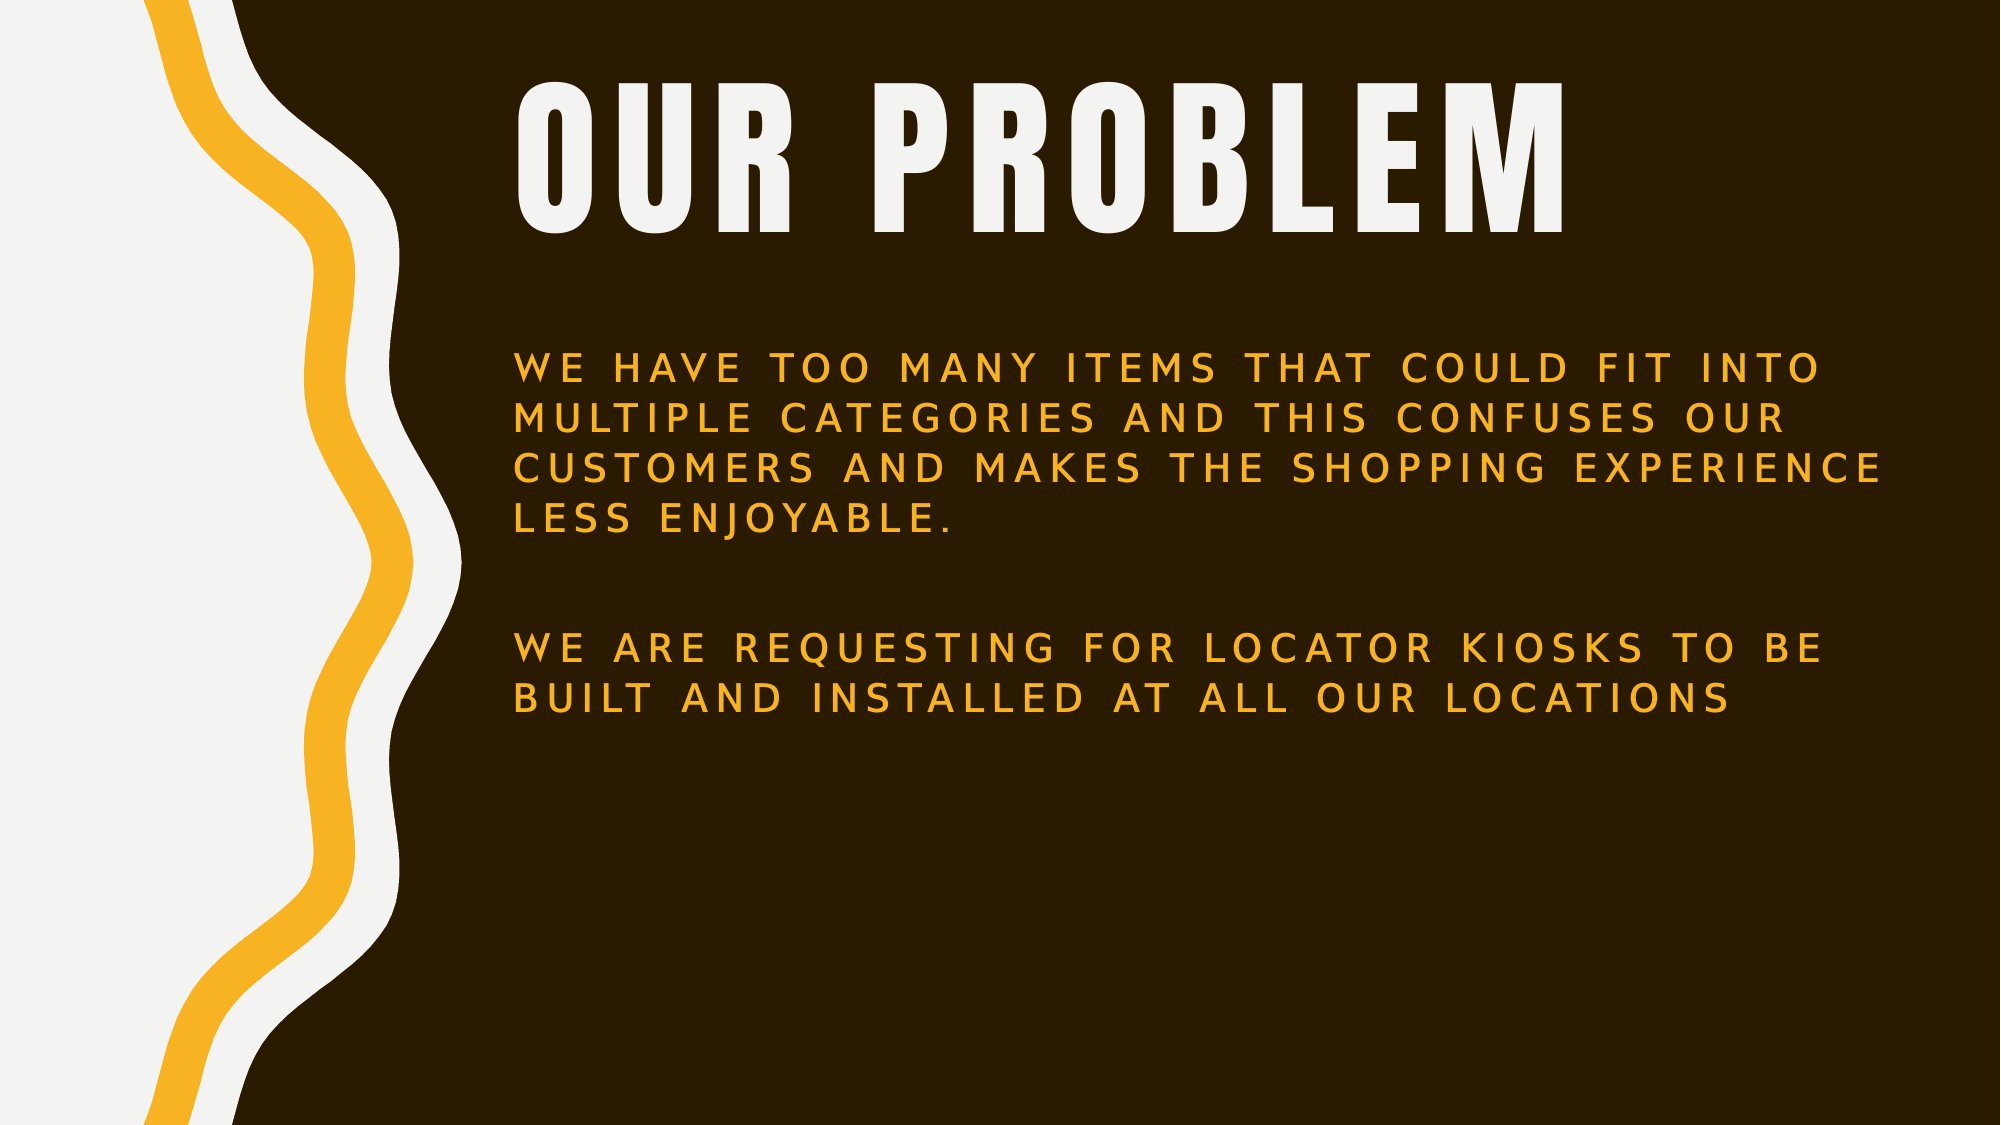

# Our Problem
We have too many items that could fit into multiple categories and this confuses our customers and makes the shopping experience less enjoyable.

We are requesting for Locator Kiosks to be built and installed at all our locations